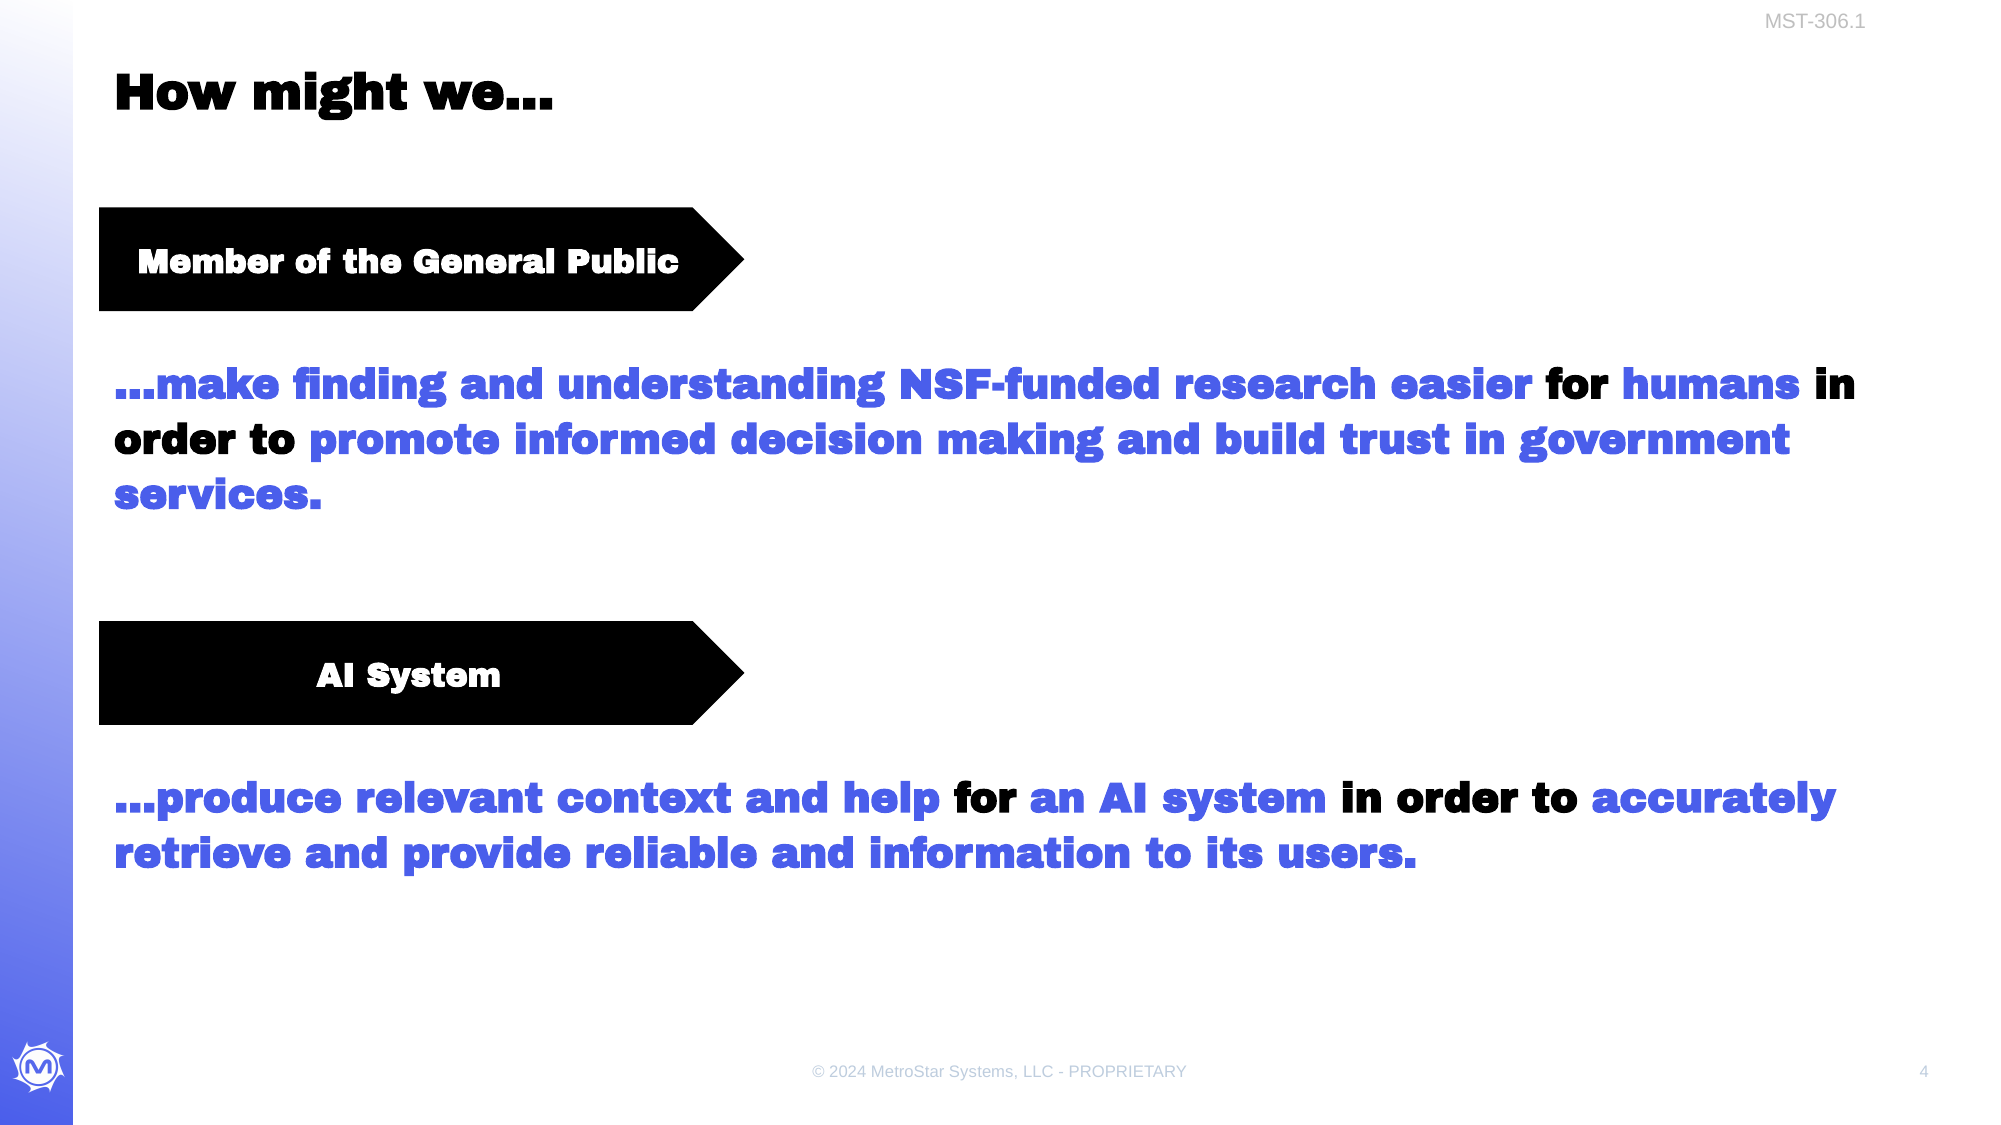

How might we…
Member of the General Public
…make finding and understanding NSF-funded research easier for humans in order to promote informed decision making and build trust in government services.
AI System
…produce relevant context and help for an AI system in order to accurately retrieve and provide reliable and information to its users.